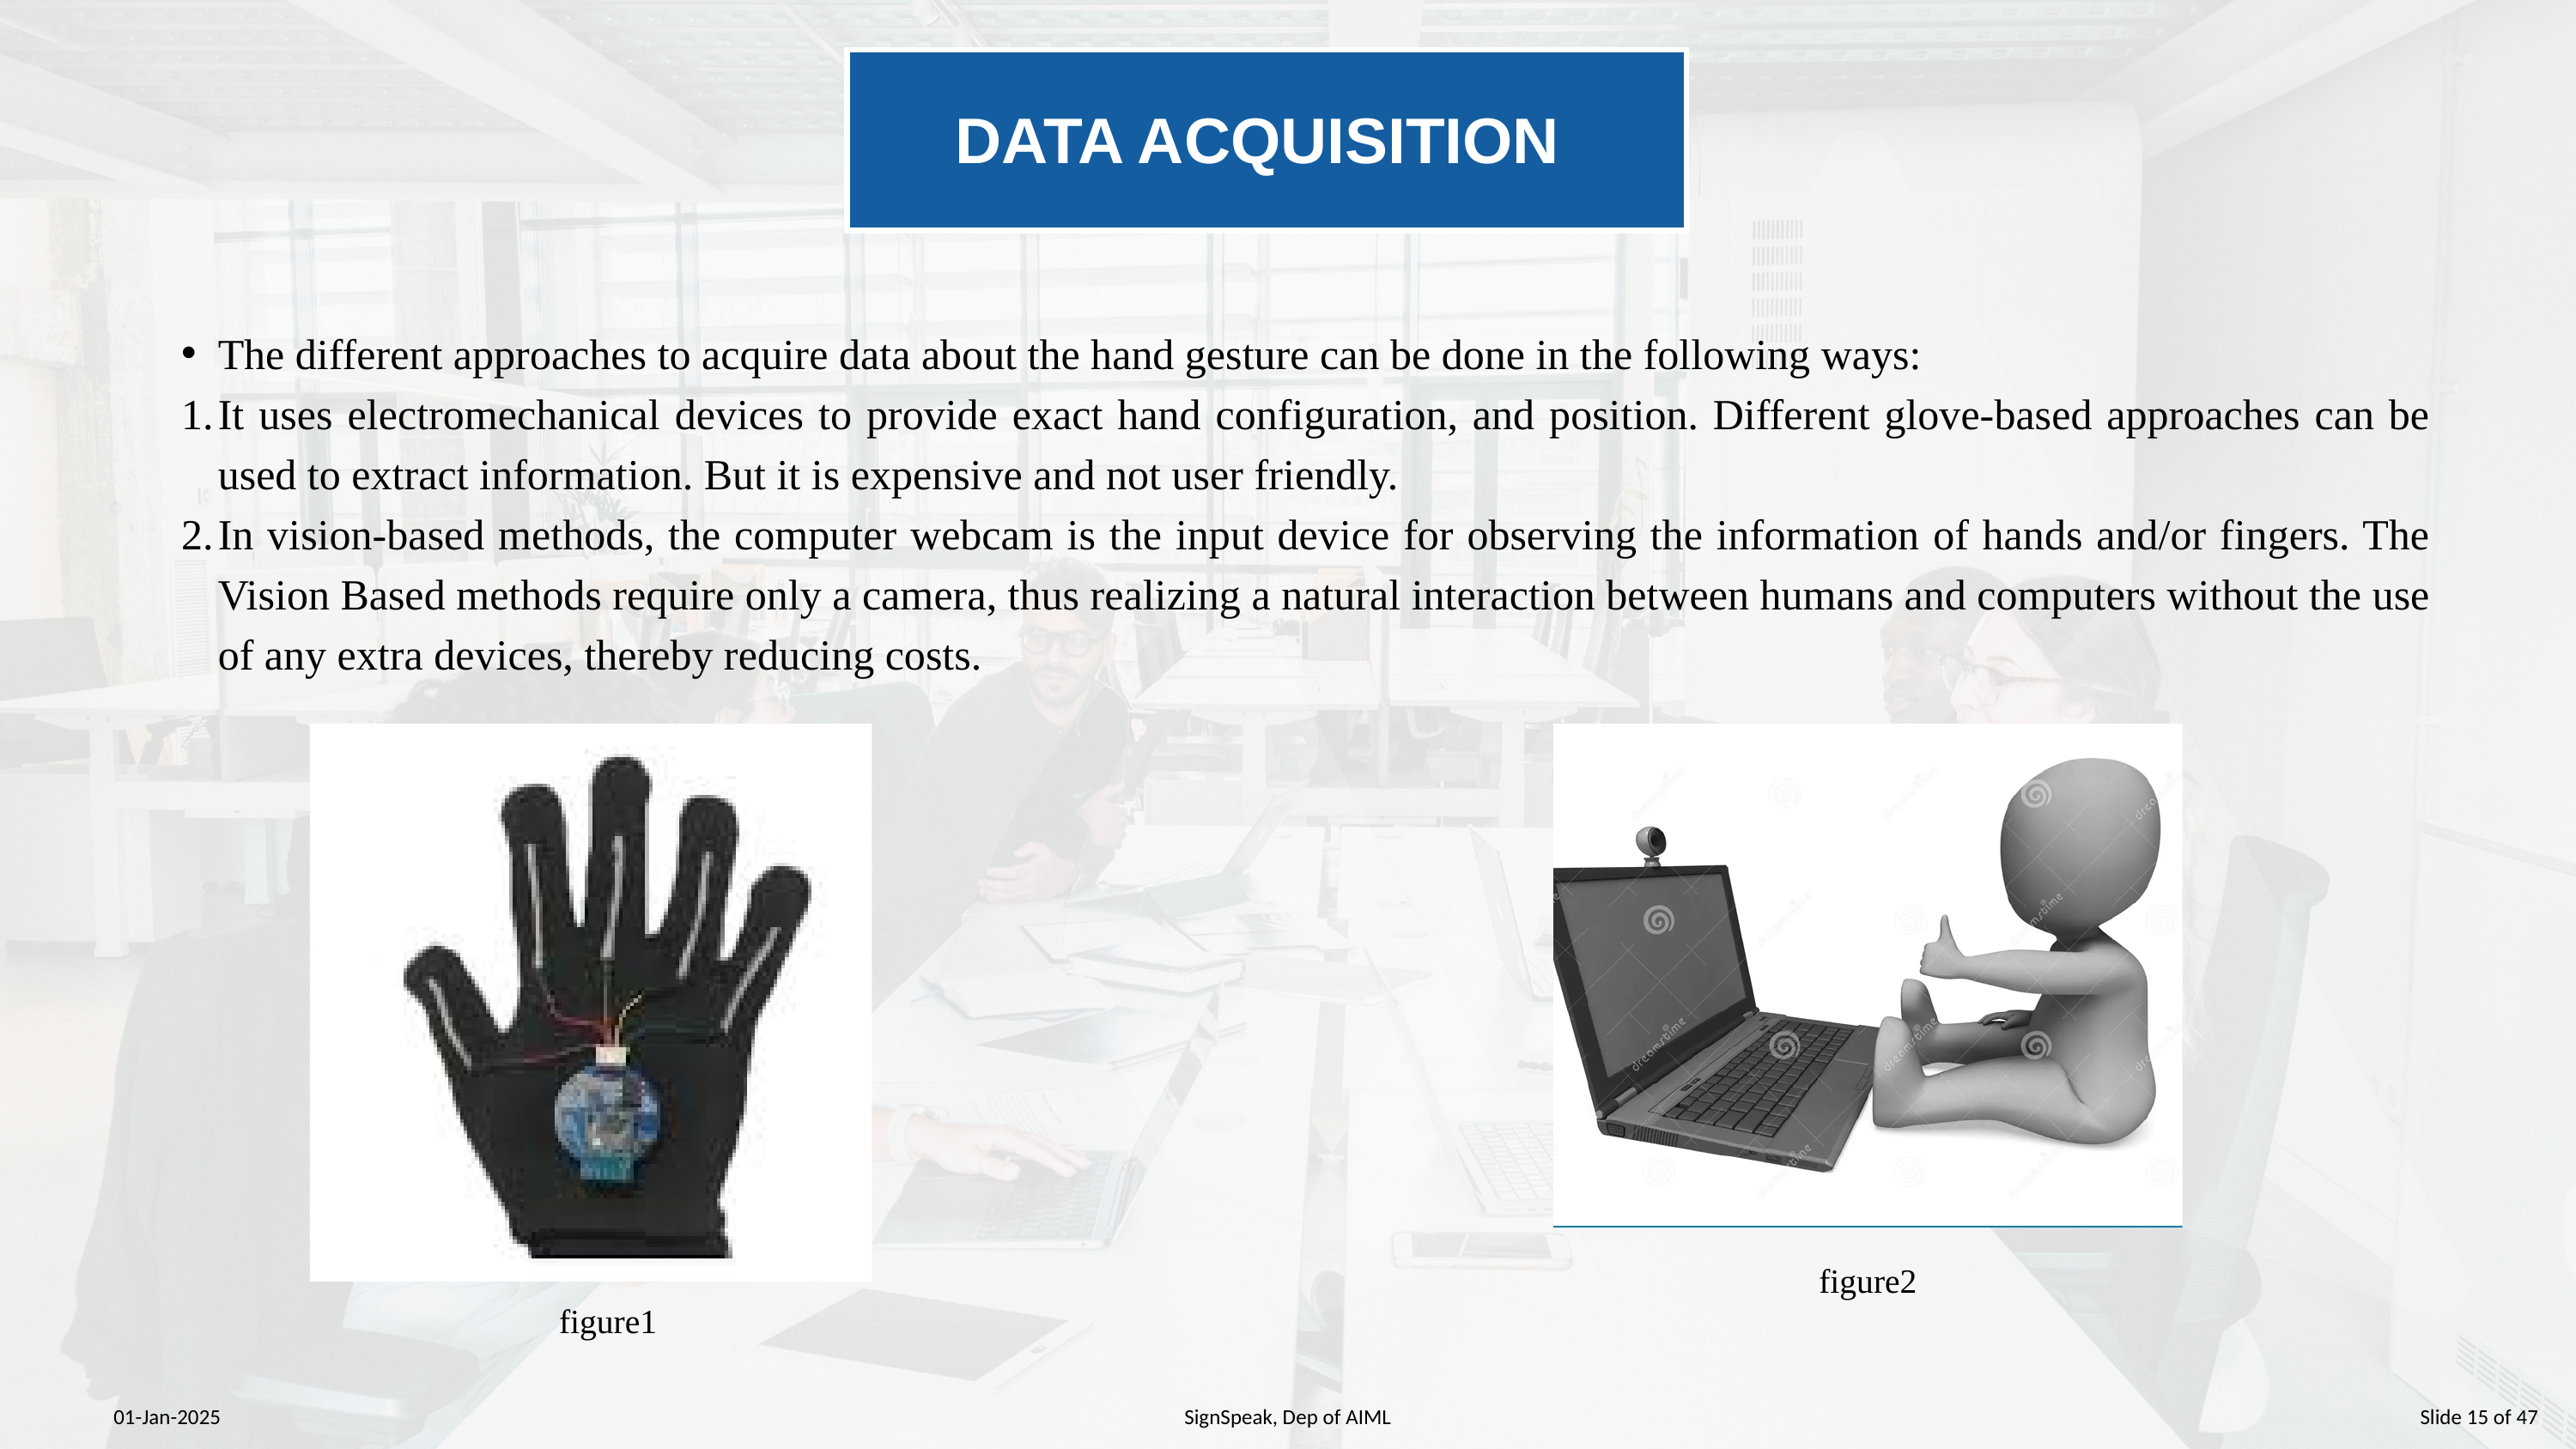

DATA ACQUISITION

The different approaches to acquire data about the hand gesture can be done in the following ways:
It uses electromechanical devices to provide exact hand configuration, and position. Different glove-based approaches can be used to extract information. But it is expensive and not user friendly.
In vision-based methods, the computer webcam is the input device for observing the information of hands and/or fingers. The Vision Based methods require only a camera, thus realizing a natural interaction between humans and computers without the use of any extra devices, thereby reducing costs.

figure2
figure1
01-Jan-2025
SignSpeak, Dep of AIML
Slide 15 of 47